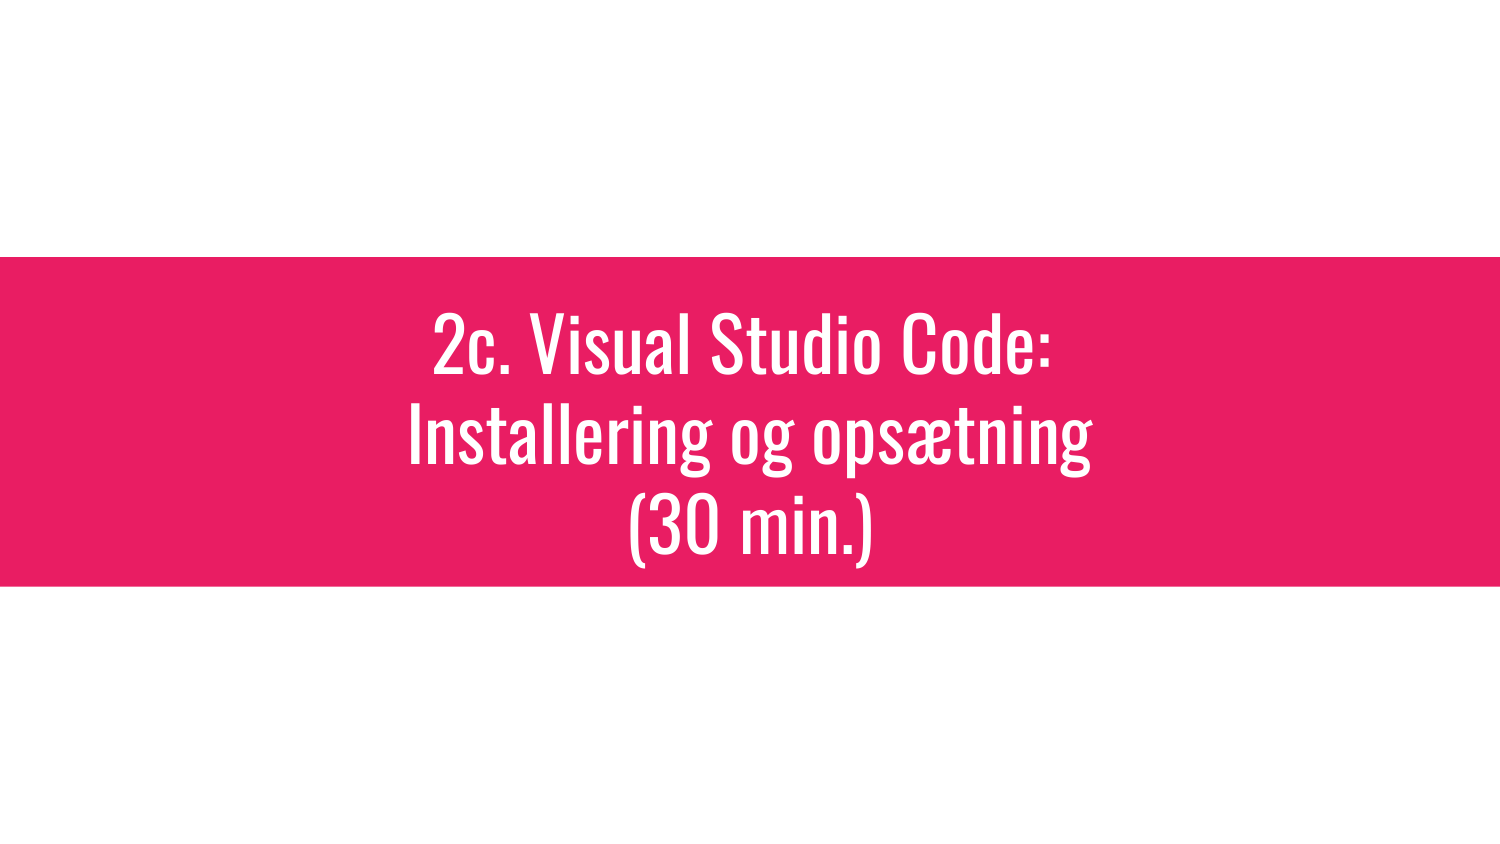

# 2c. Visual Studio Code: Installering og opsætning
(30 min.)